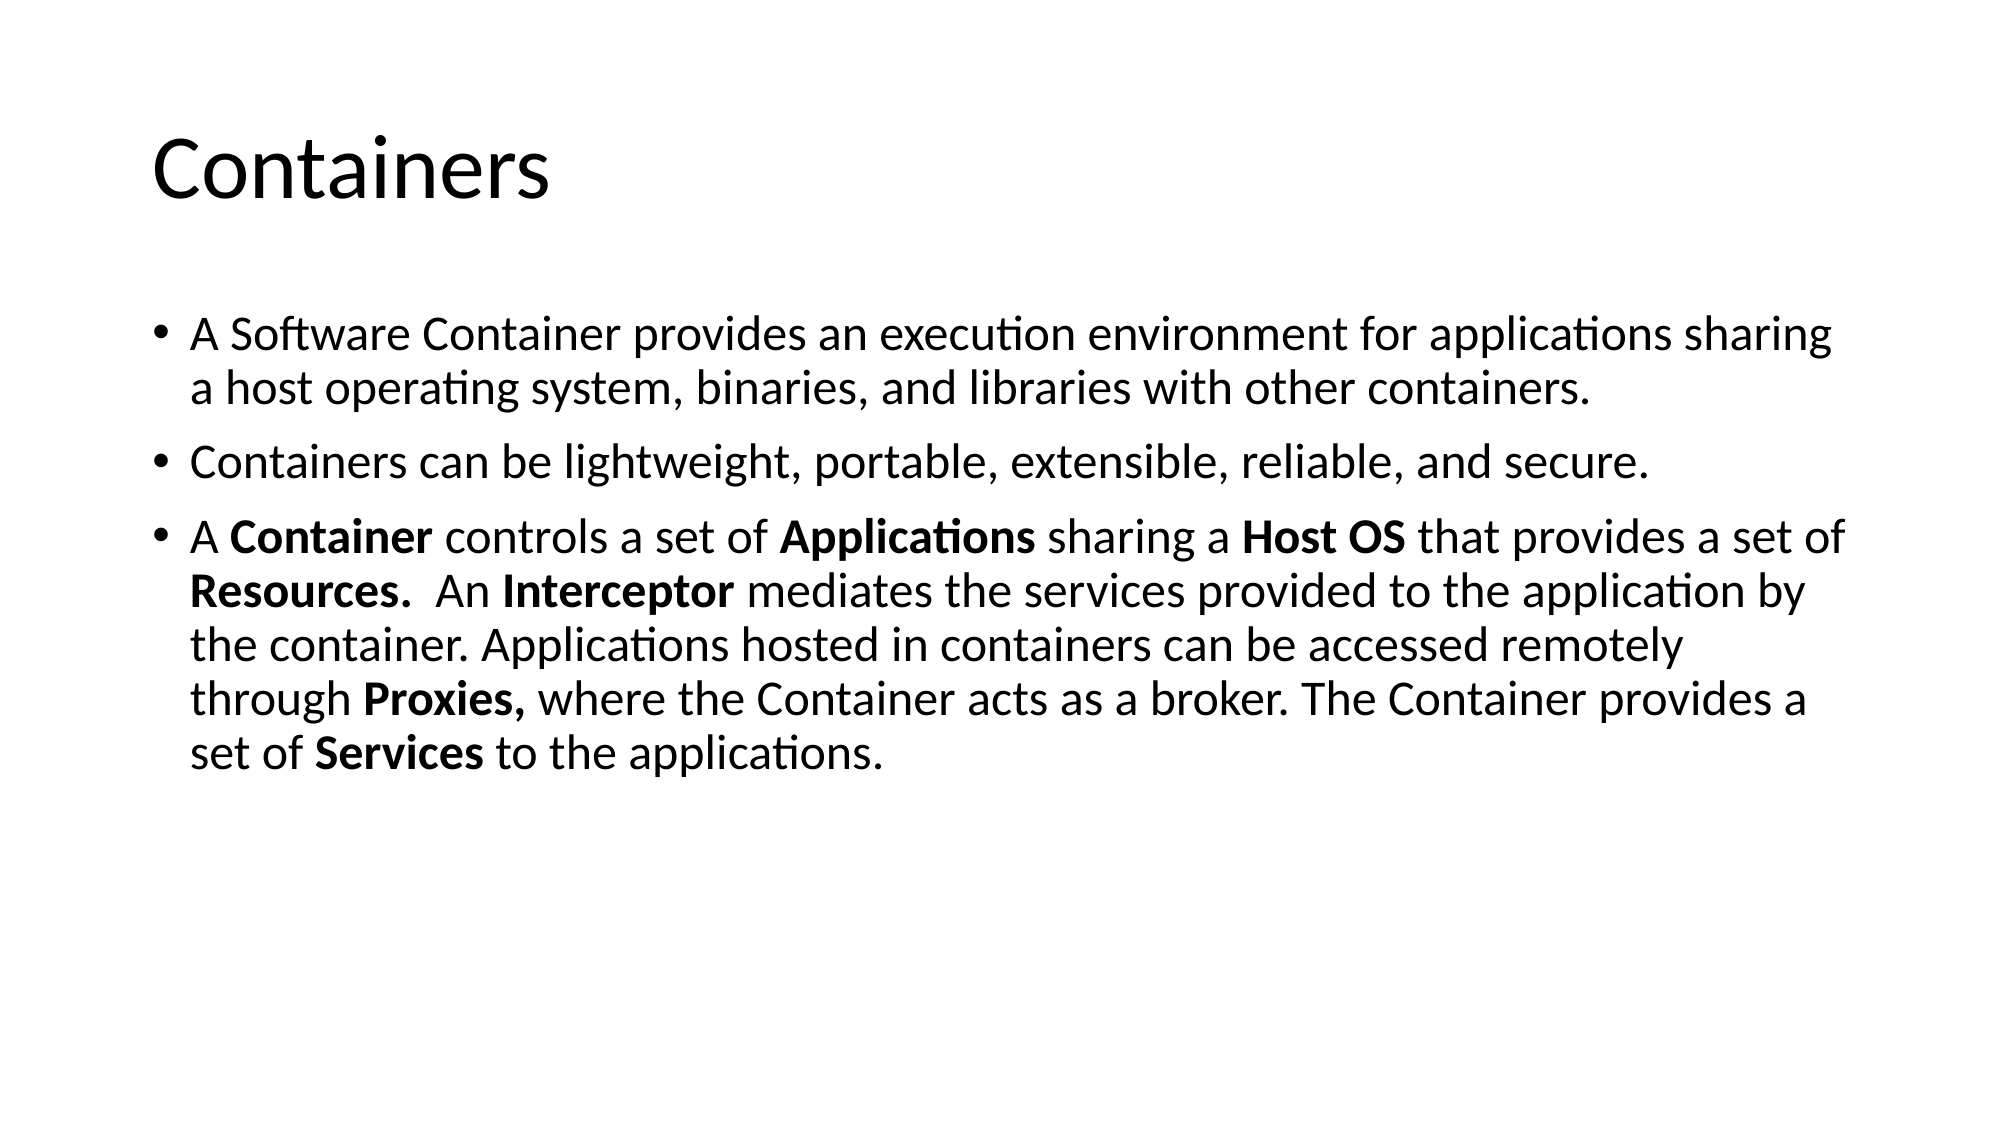

# Containers
A Software Container provides an execution environment for applications sharing a host operating system, binaries, and libraries with other containers.
Containers can be lightweight, portable, extensible, reliable, and secure.
A Container controls a set of Applications sharing a Host OS that provides a set of Resources.  An Interceptor mediates the services provided to the application by the container. Applications hosted in containers can be accessed remotely through Proxies, where the Container acts as a broker. The Container provides a set of Services to the applications.